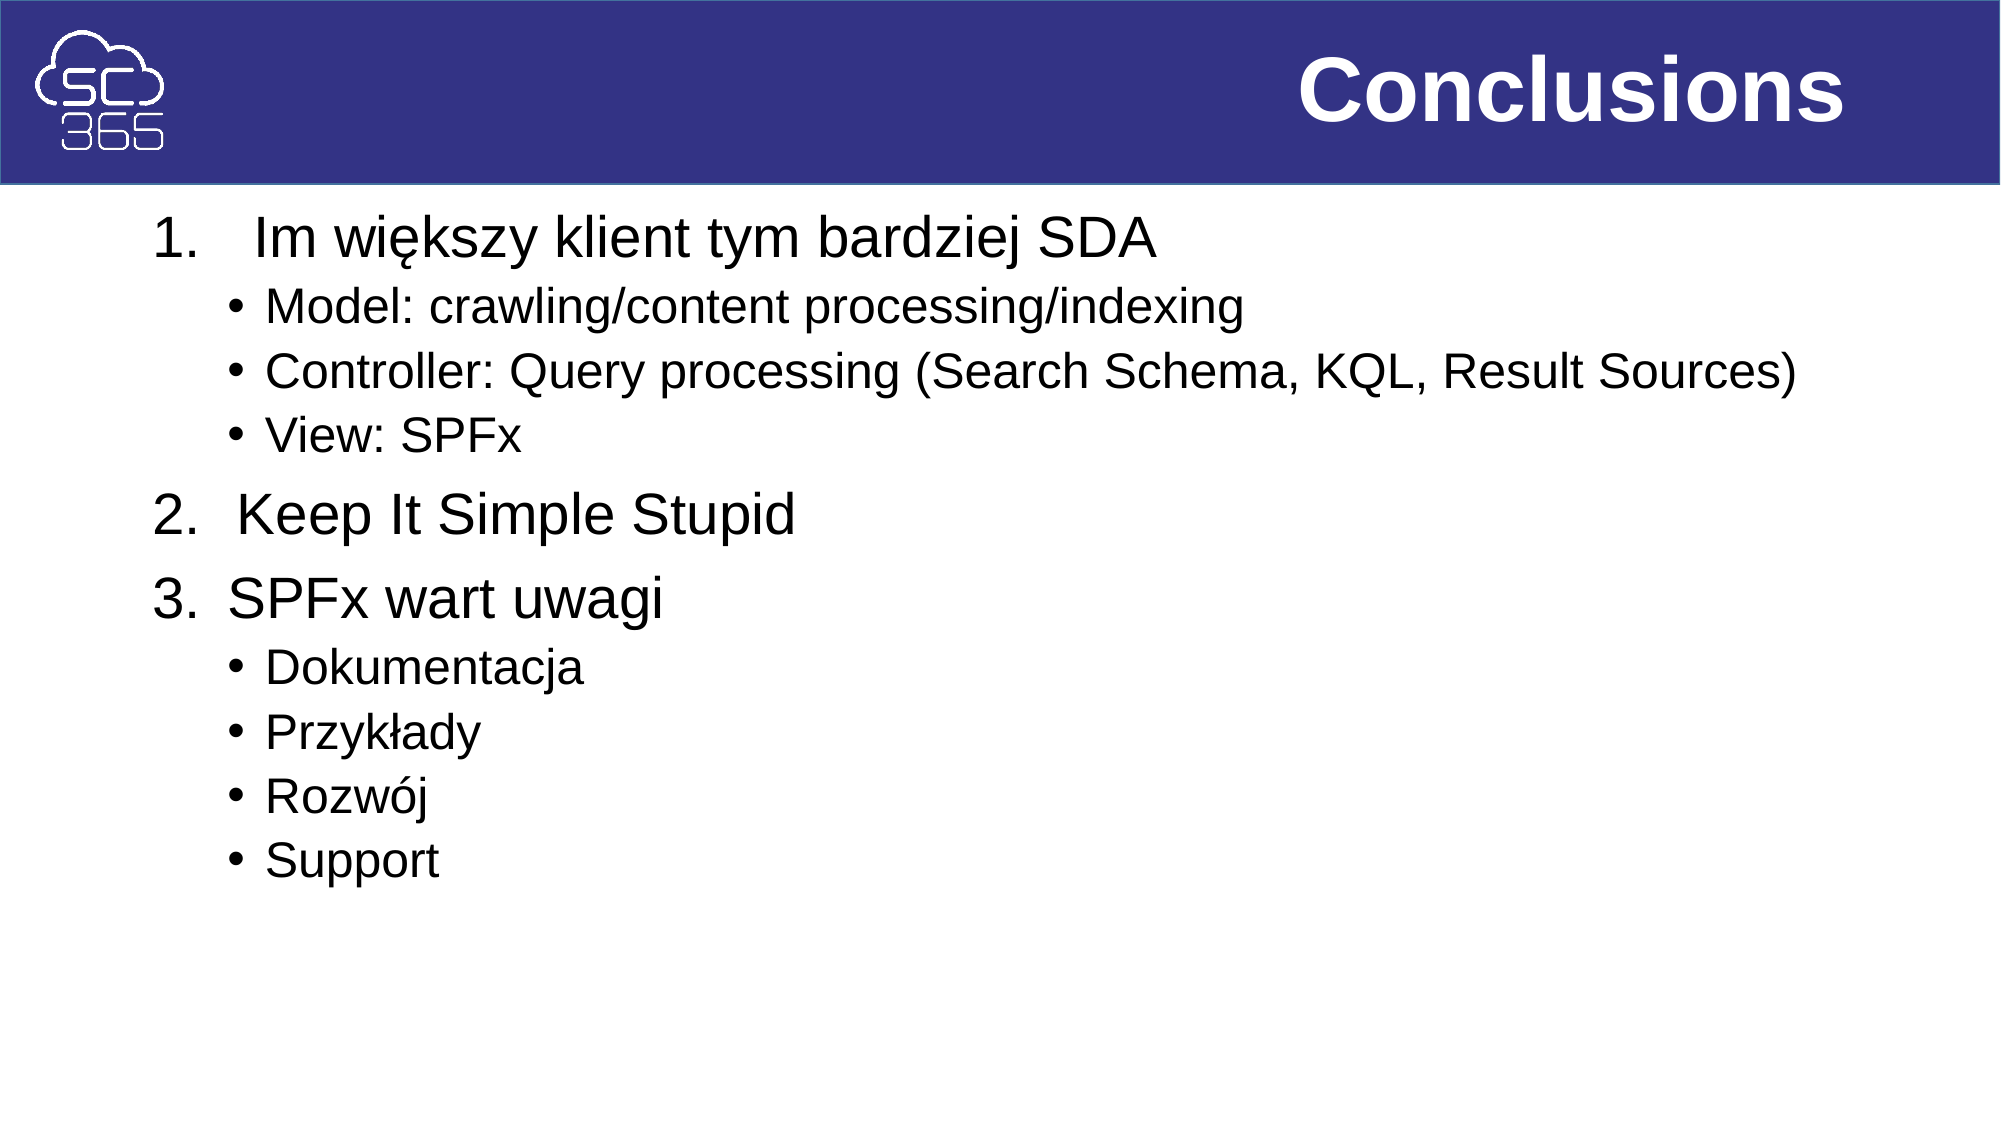

# Conclusions
 Im większy klient tym bardziej SDA
Model: crawling/content processing/indexing
Controller: Query processing (Search Schema, KQL, Result Sources)
View: SPFx
Keep It Simple Stupid
SPFx wart uwagi
Dokumentacja
Przykłady
Rozwój
Support